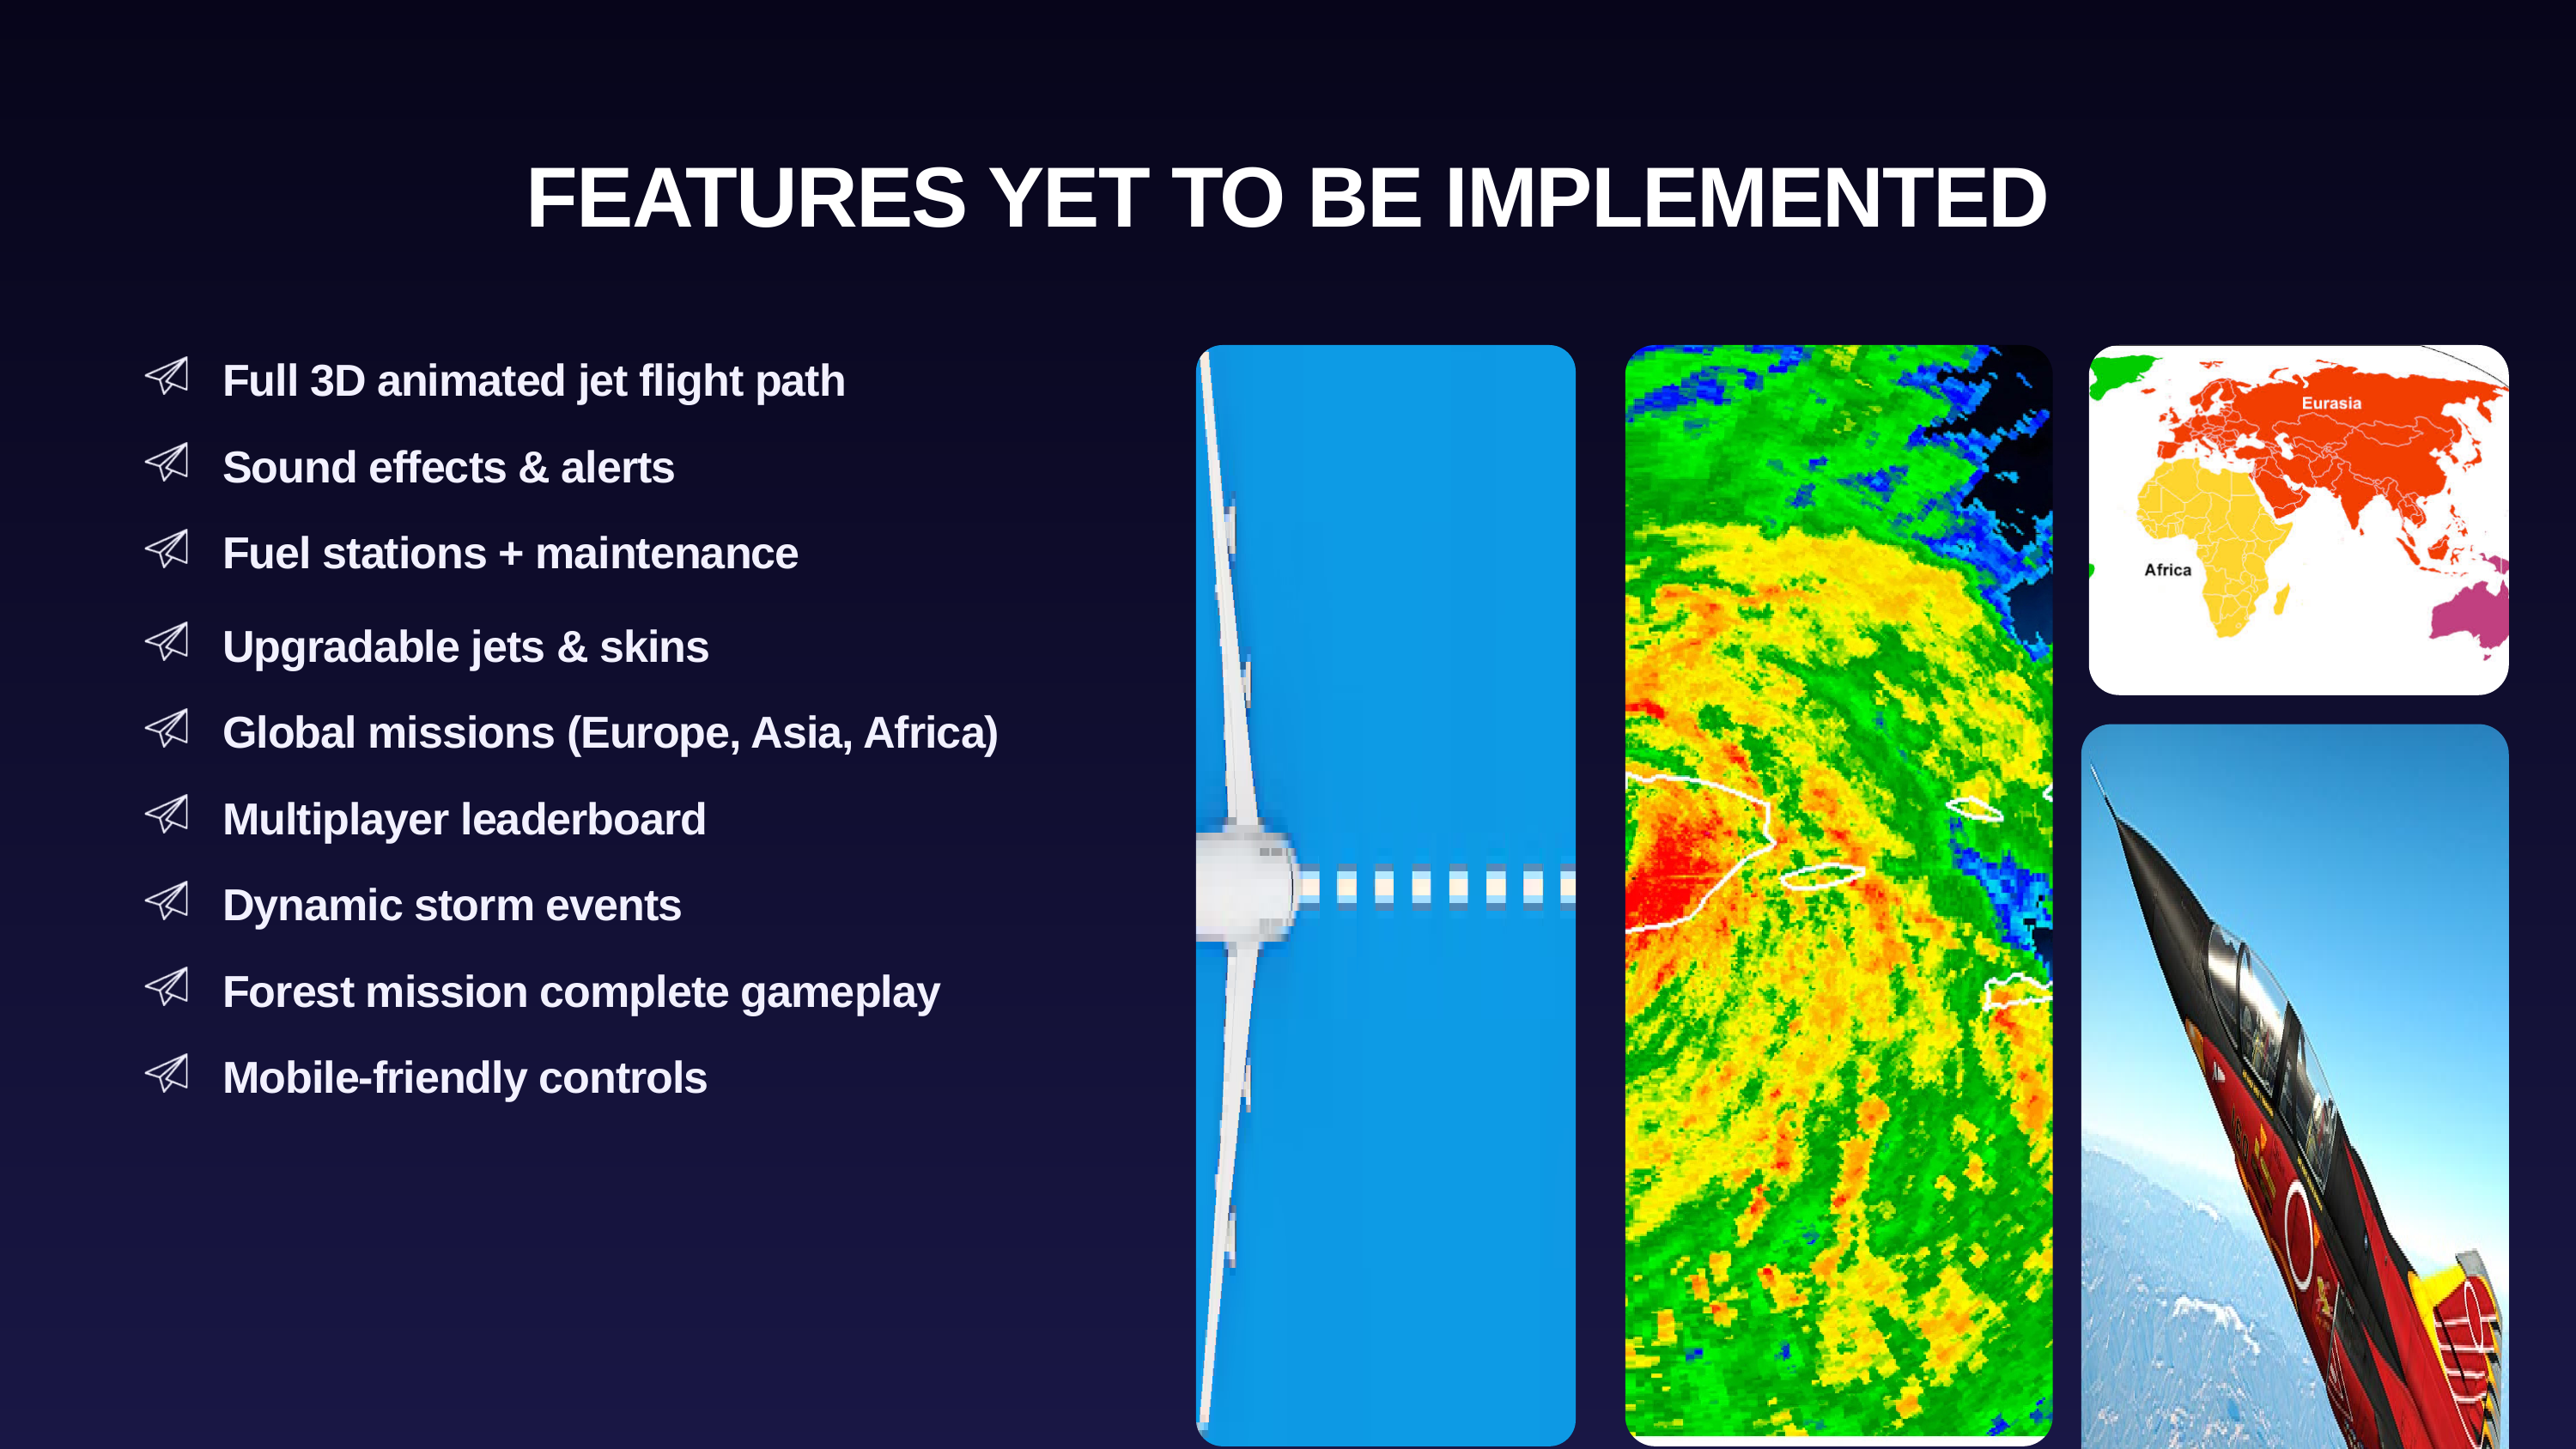

FEATURES YET TO BE IMPLEMENTED
Full 3D animated jet flight path

Sound effects & alerts

Fuel stations + maintenance

Upgradable jets & skins

Global missions (Europe, Asia, Africa)

Multiplayer leaderboard

Dynamic storm events

Forest mission complete gameplay

Mobile-friendly controls